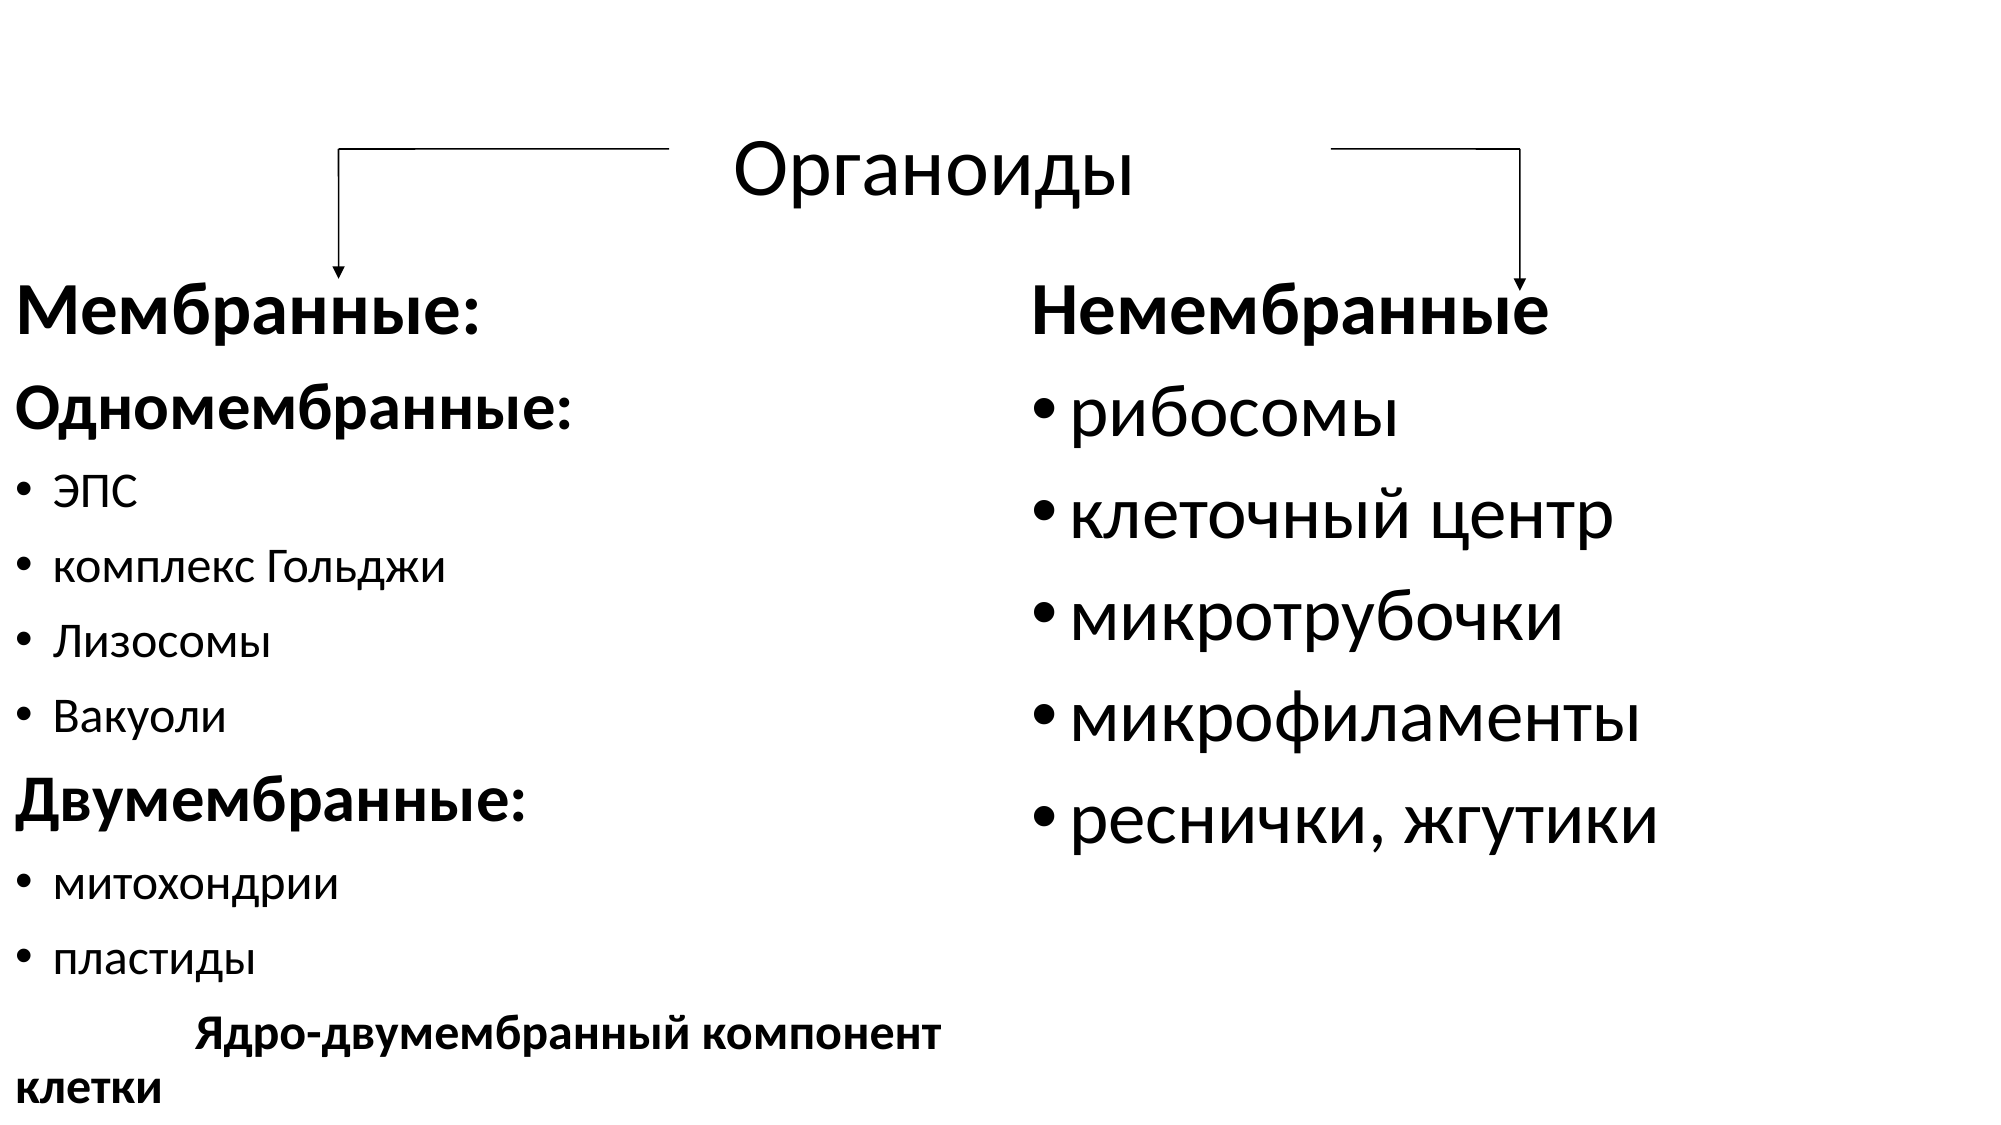

# Органоиды

Мембранные:
Одномембранные:
ЭПС
комплекс Гольджи
Лизосомы
Вакуоли
Двумембранные:
митохондрии
пластиды
                Ядро-двумембранный компонент клетки
Немембранные
рибосомы
клеточный центр
микротрубочки
микрофиламенты
реснички, жгутики